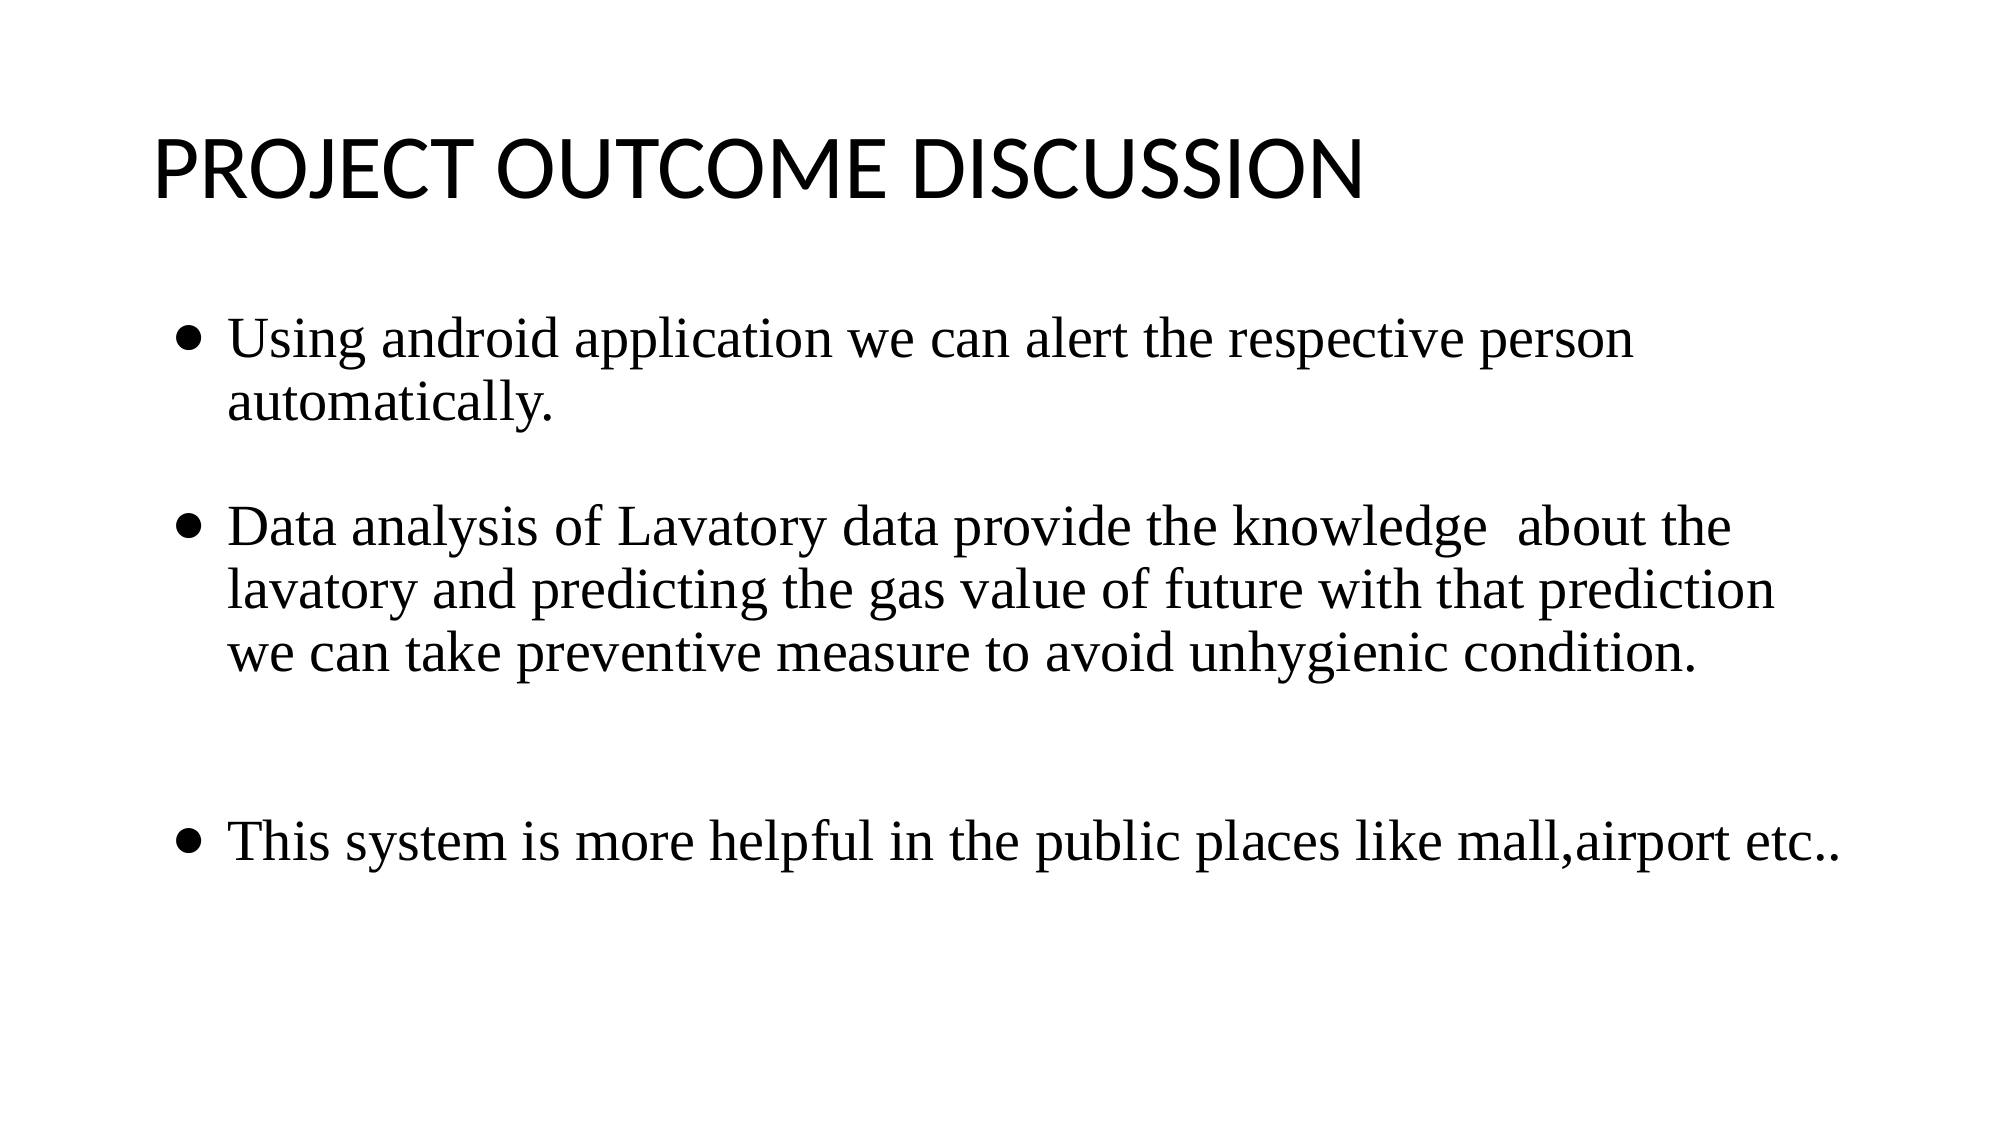

# PROJECT OUTCOME DISCUSSION
Using android application we can alert the respective person automatically.

Data analysis of Lavatory data provide the knowledge  about the lavatory and predicting the gas value of future with that prediction we can take preventive measure to avoid unhygienic condition.

This system is more helpful in the public places like mall,airport etc..